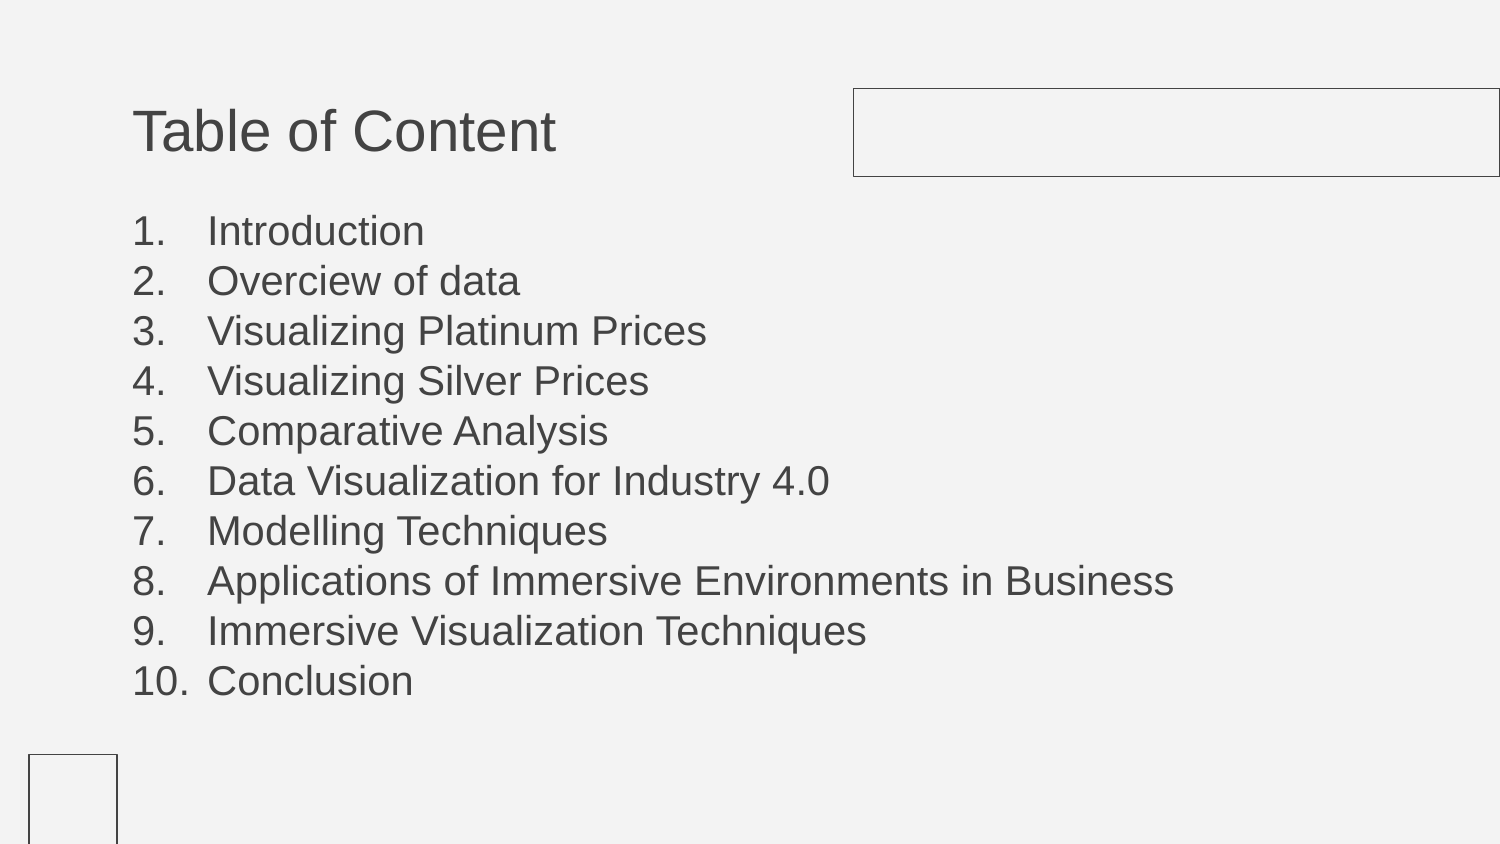

# Table of Content

Introduction
Overciew of data
Visualizing Platinum Prices
Visualizing Silver Prices
Comparative Analysis
Data Visualization for Industry 4.0
Modelling Techniques
Applications of Immersive Environments in Business
Immersive Visualization Techniques
Conclusion